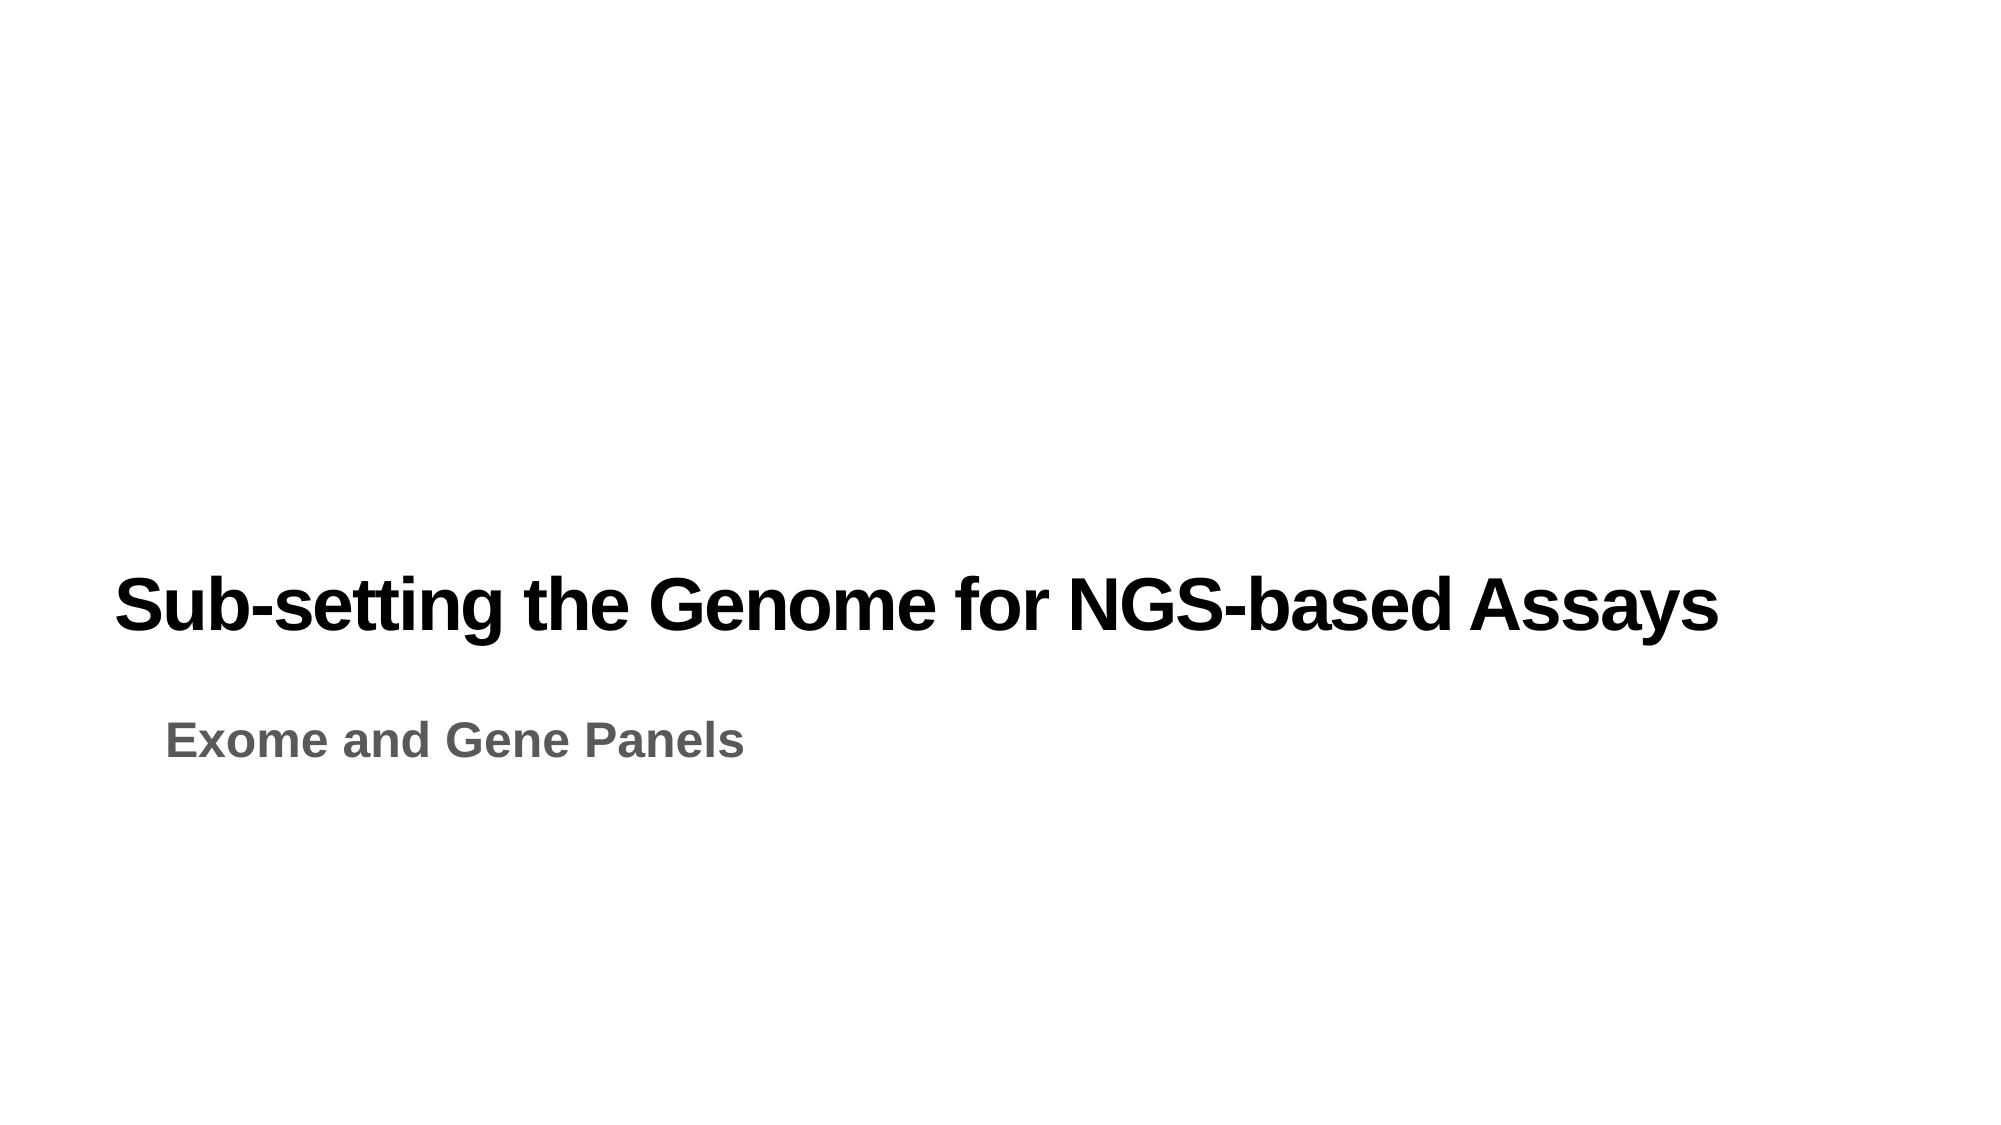

# Sub-setting the Genome for NGS-based Assays
Exome and Gene Panels